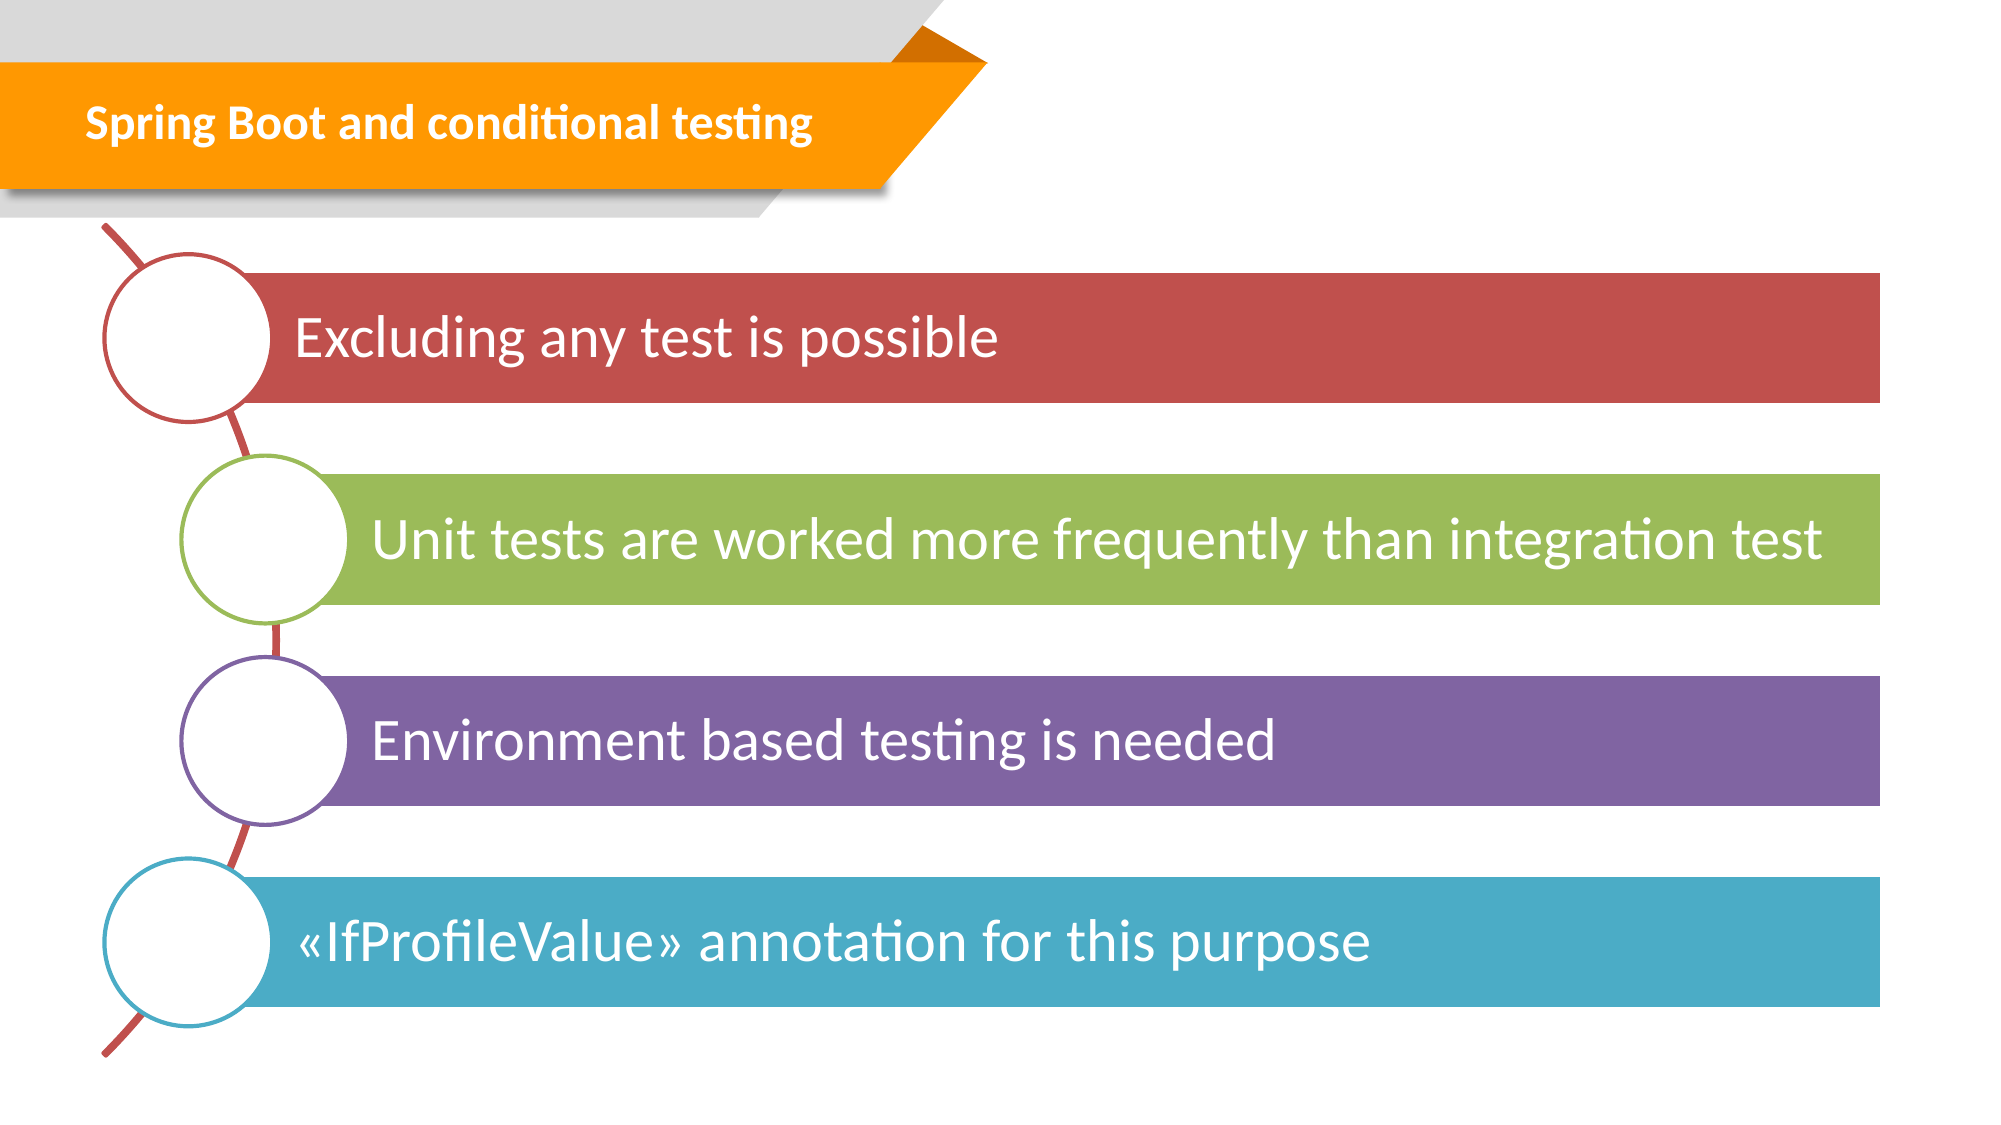

# Spring Boot and conditional testing
Excluding any test is possible
Unit tests are worked more frequently than integration test
Environment based testing is needed
«IfProfileValue» annotation for this purpose